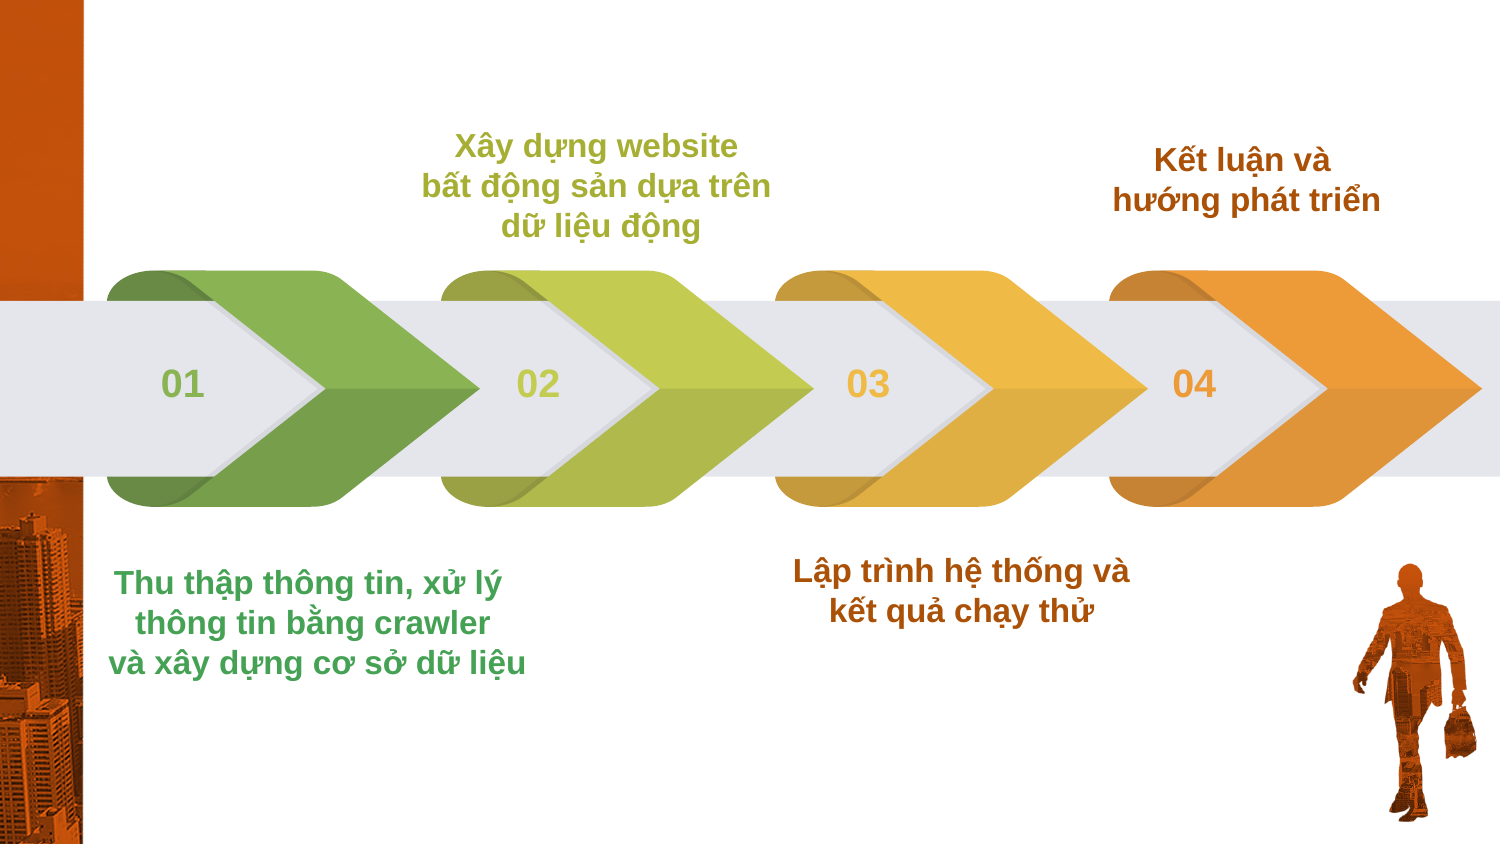

Xây dựng website
bất động sản dựa trên
dữ liệu động
Kết luận và
hướng phát triển

01
02
03
04
Lập trình hệ thống và kết quả chạy thử
Thu thập thông tin, xử lý   thông tin bằng crawler
và xây dựng cơ sở dữ liệu